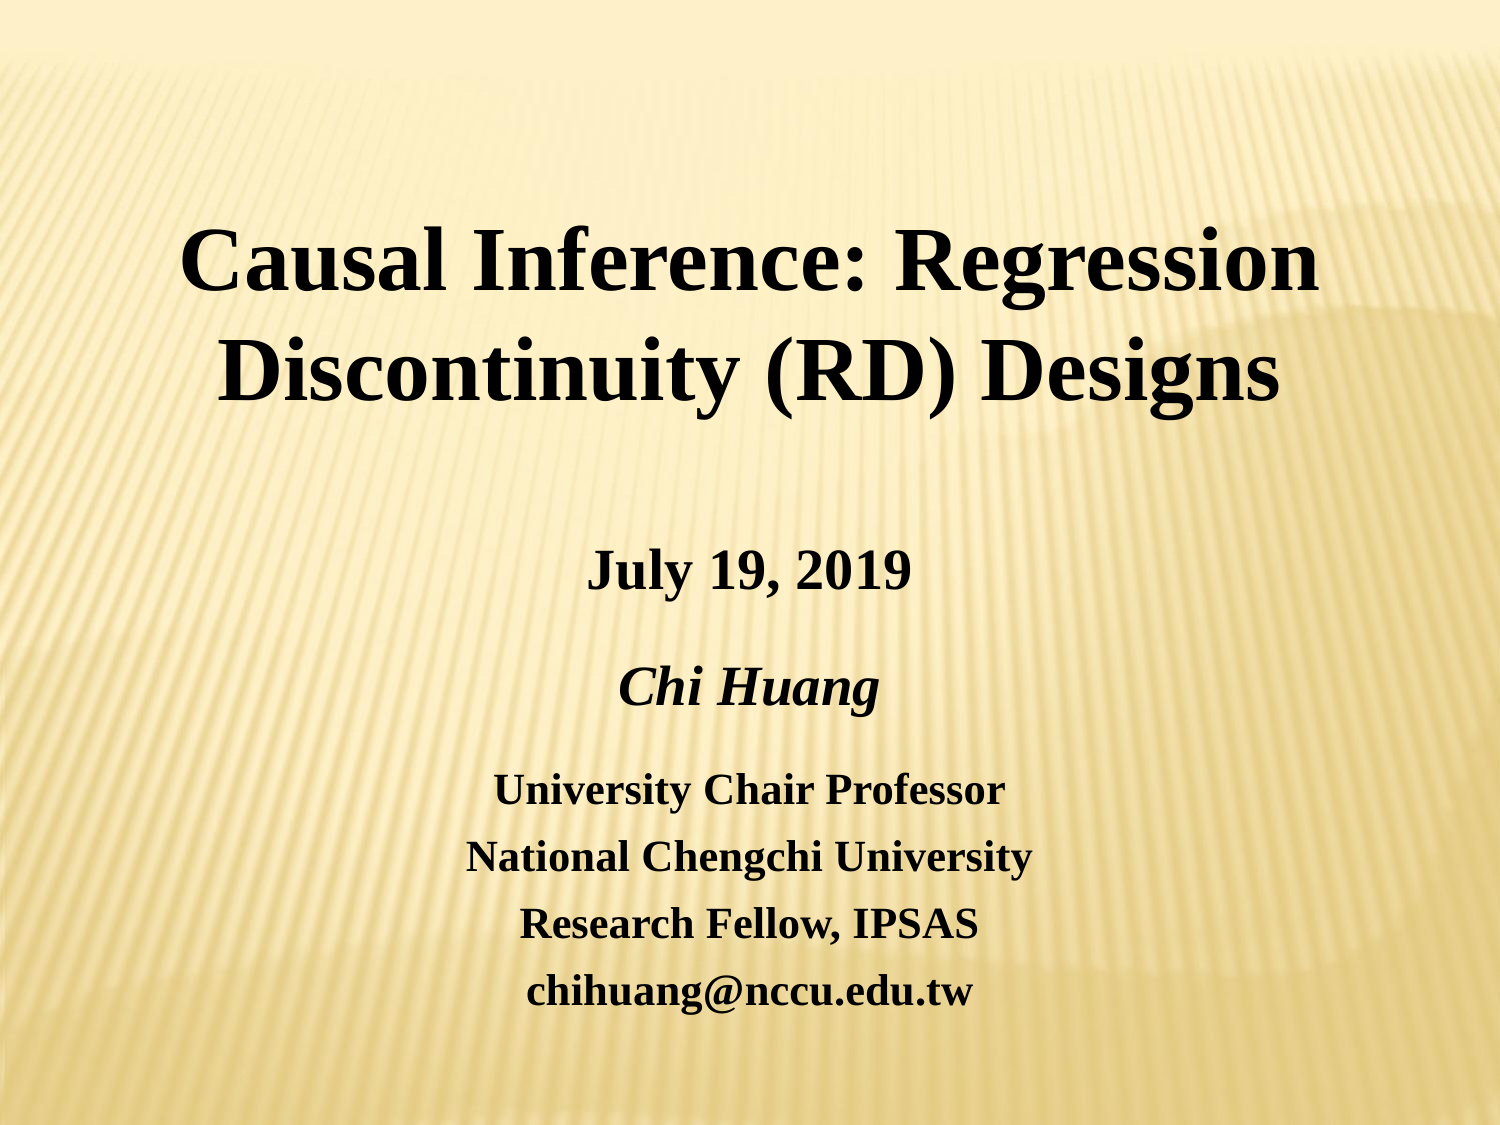

Causal Inference: Regression Discontinuity (RD) Designs
July 19, 2019

Chi Huang

University Chair Professor
National Chengchi University
Research Fellow, IPSAS
chihuang@nccu.edu.tw